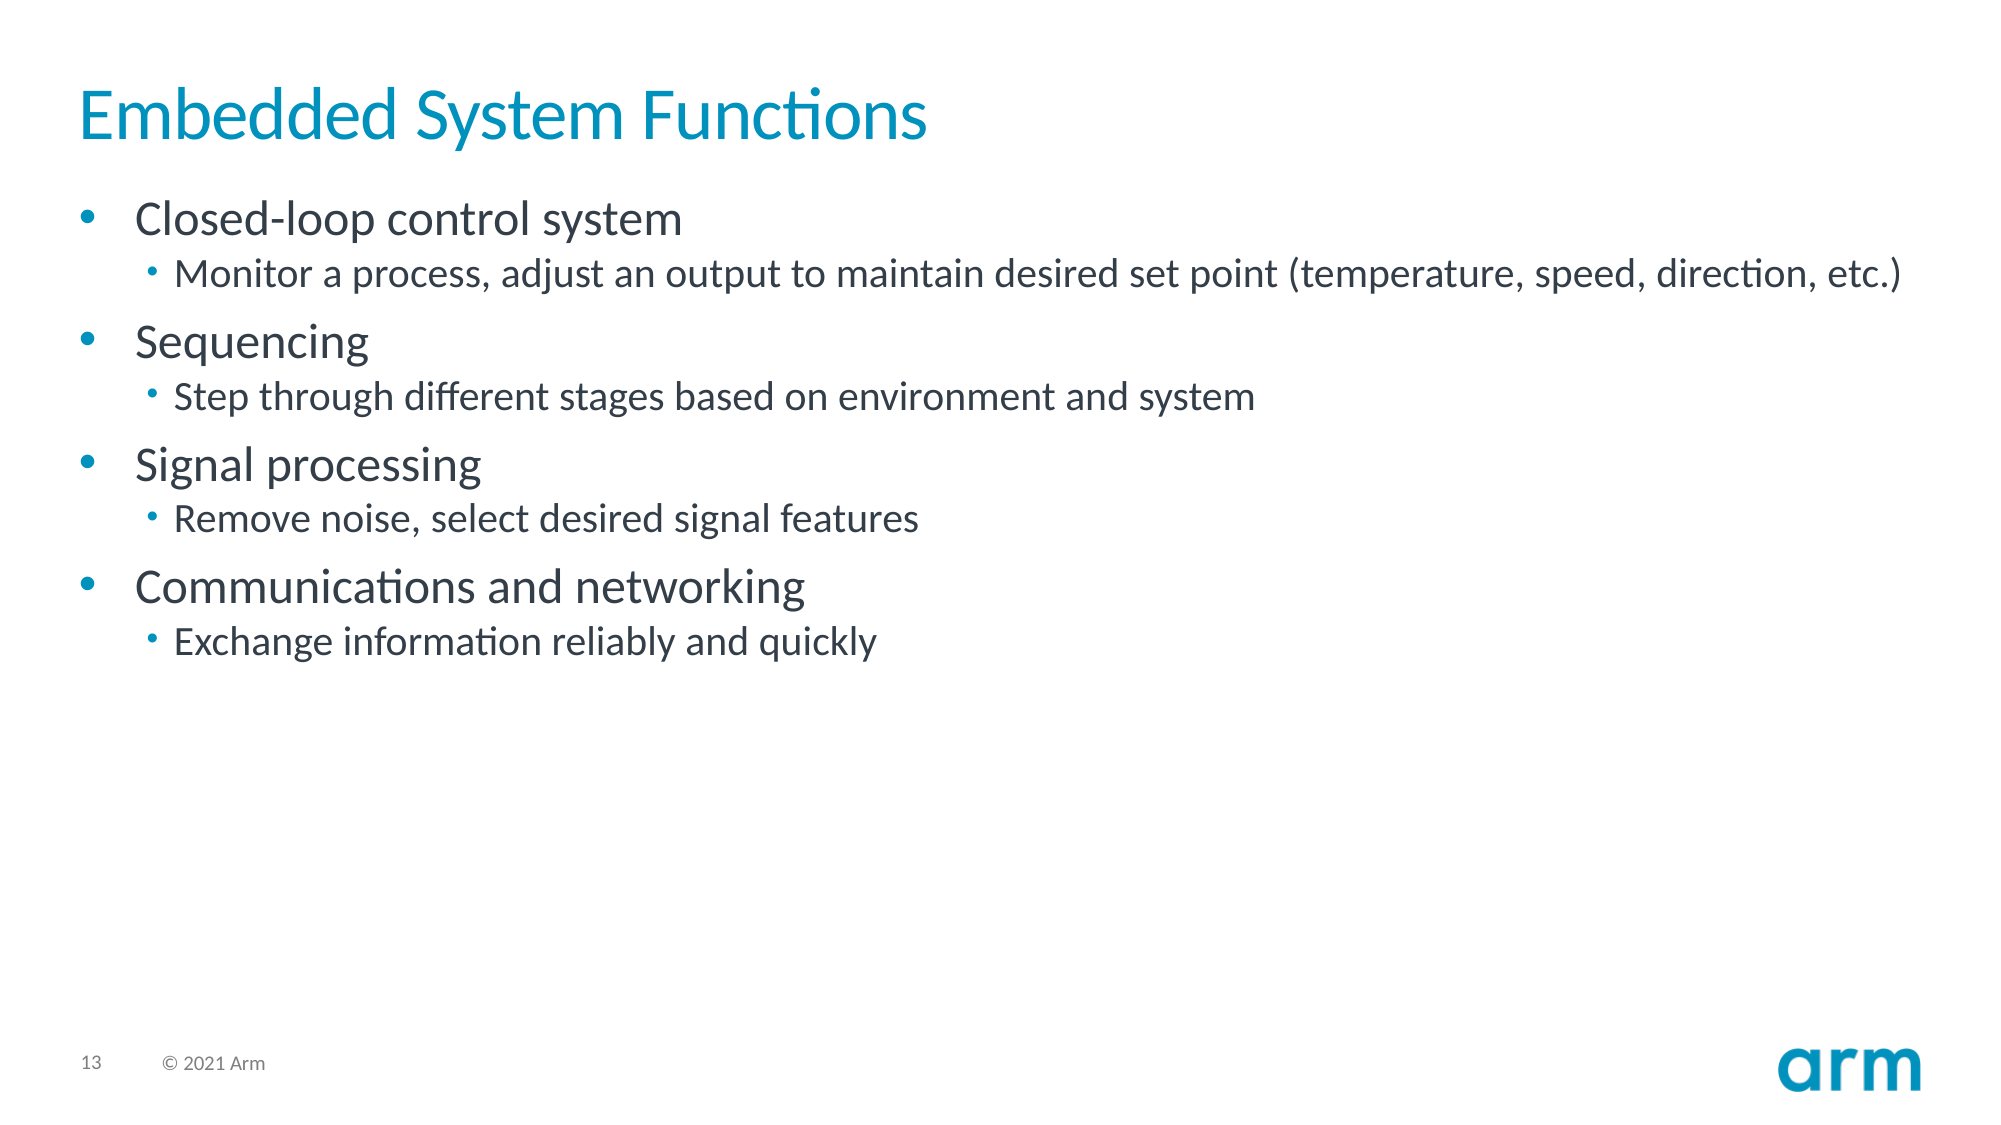

# Embedded System Functions
Closed-loop control system
Monitor a process, adjust an output to maintain desired set point (temperature, speed, direction, etc.)
Sequencing
Step through different stages based on environment and system
Signal processing
Remove noise, select desired signal features
Communications and networking
Exchange information reliably and quickly